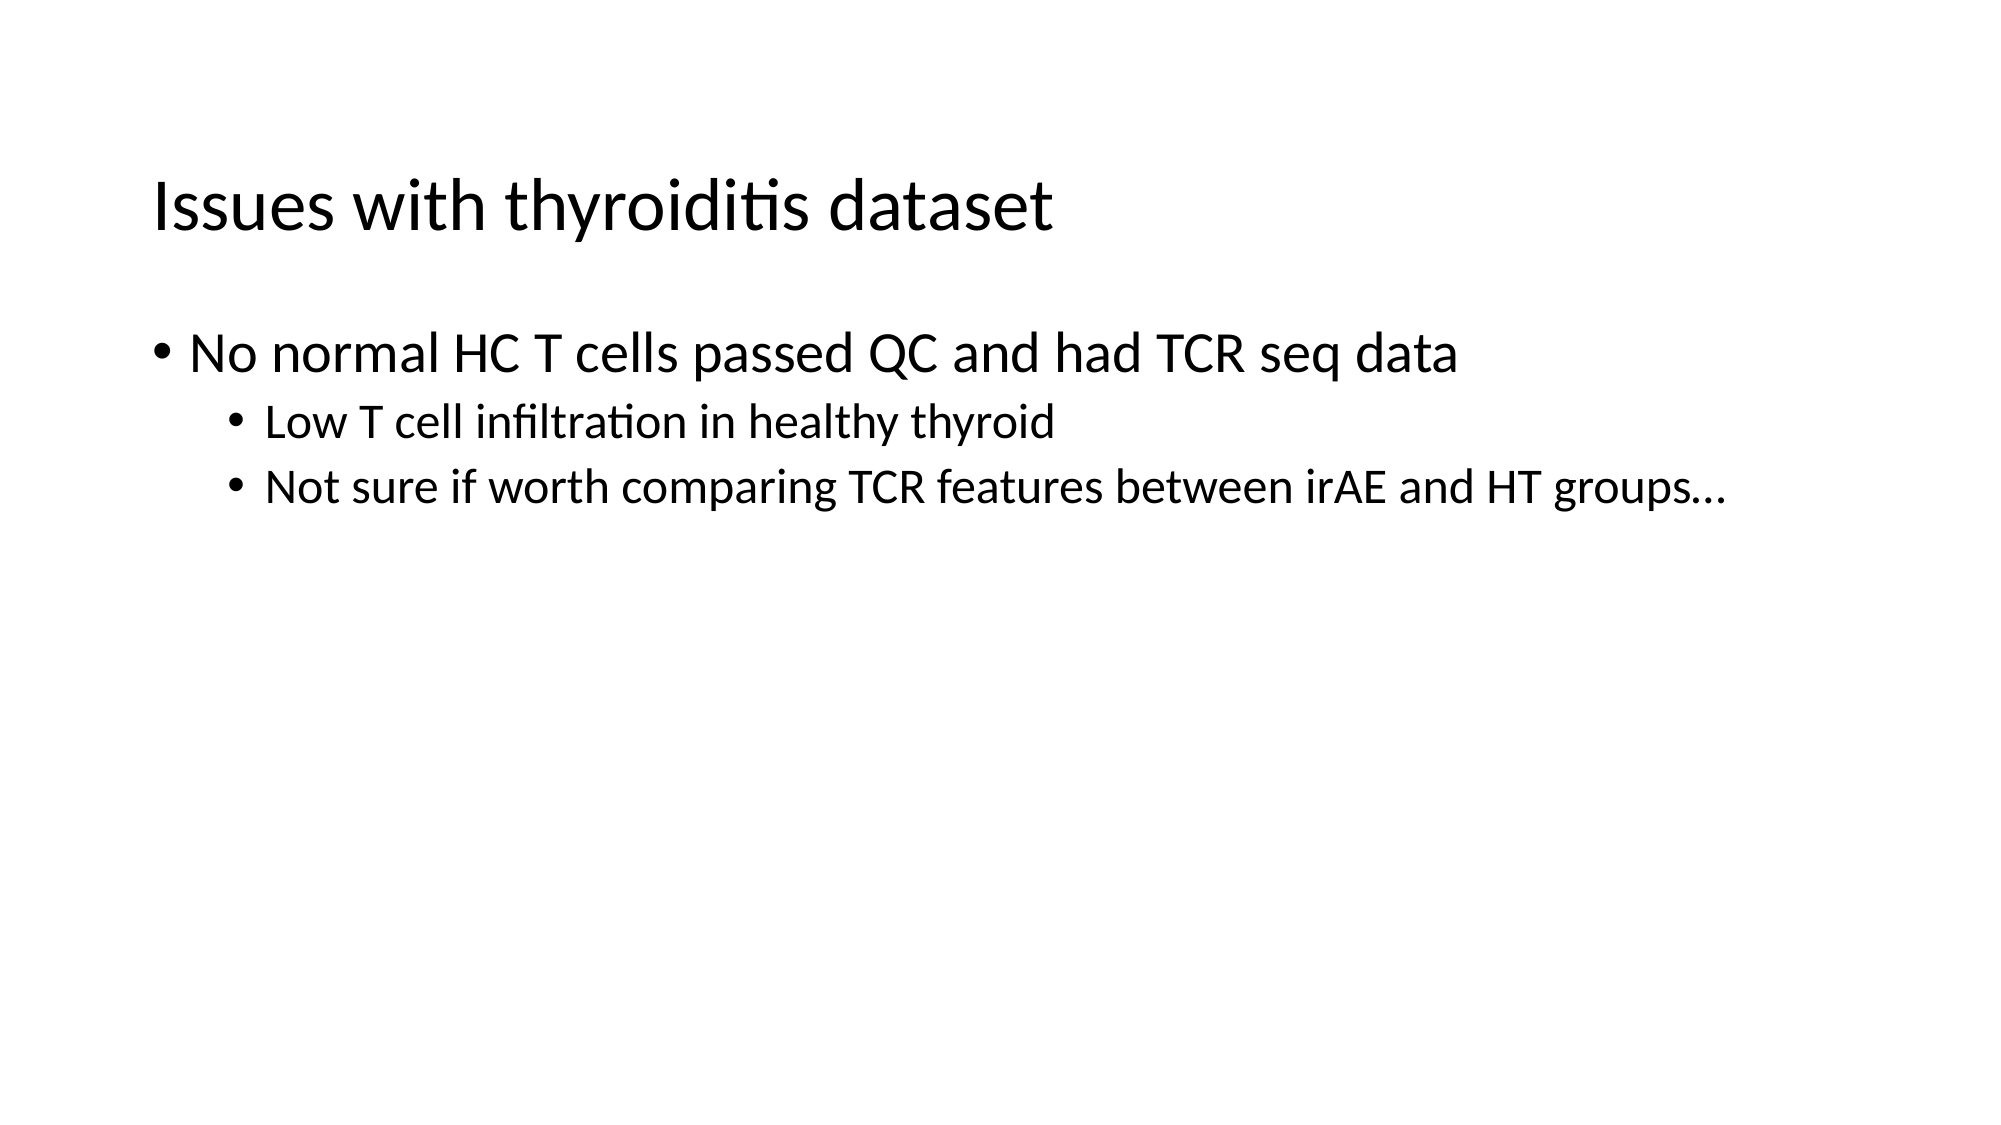

# Issues with thyroiditis dataset
No normal HC T cells passed QC and had TCR seq data
Low T cell infiltration in healthy thyroid
Not sure if worth comparing TCR features between irAE and HT groups…